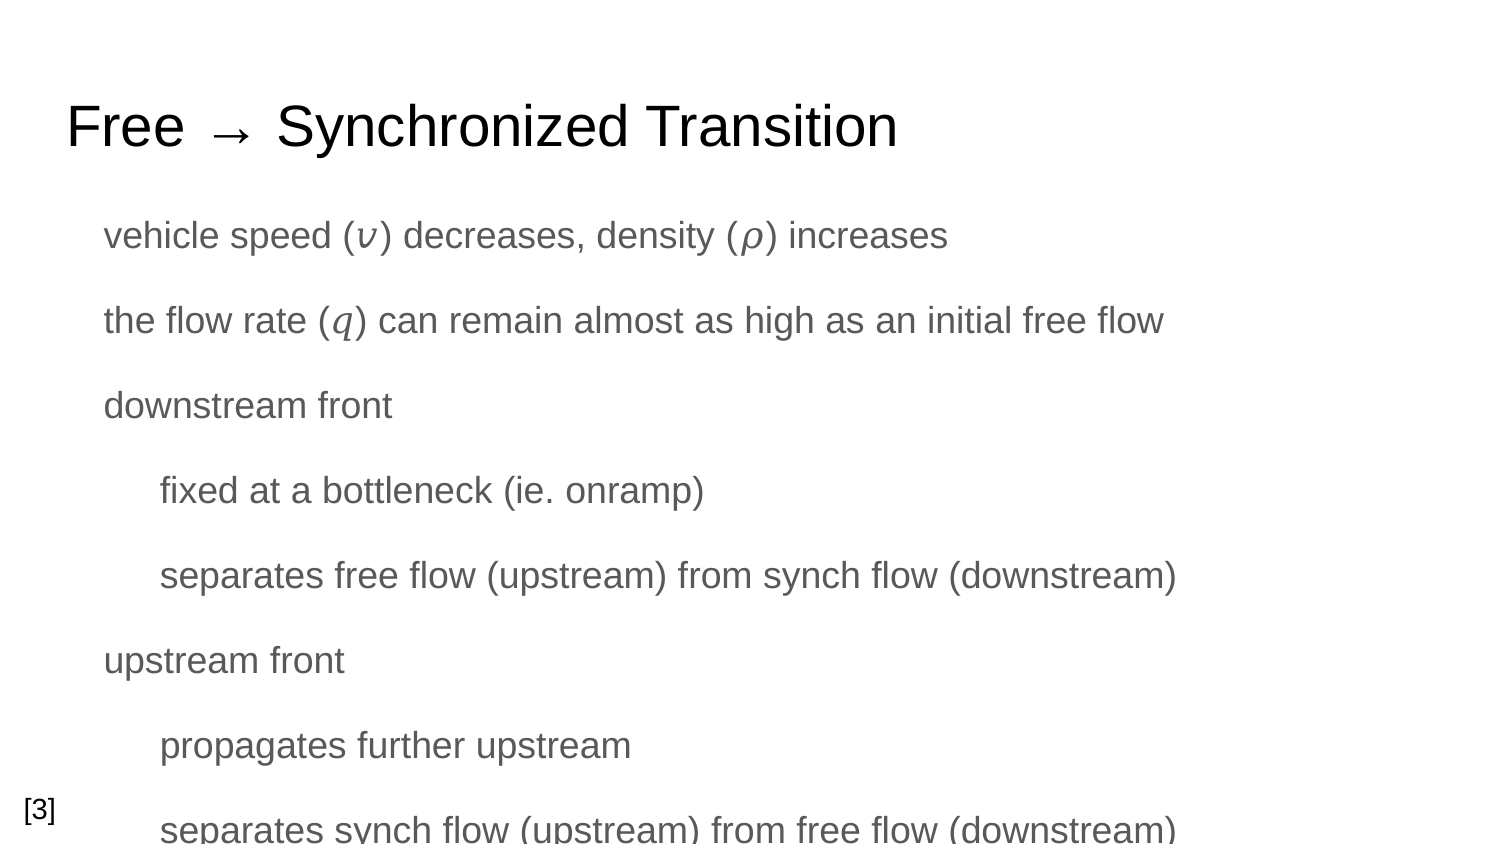

# Free → Synchronized Transition

vehicle speed (𝑣) decreases, density (𝜌) increases
the flow rate (𝑞) can remain almost as high as an initial free flow
downstream front
fixed at a bottleneck (ie. onramp)
separates free flow (upstream) from synch flow (downstream)
upstream front
propagates further upstream
separates synch flow (upstream) from free flow (downstream)
occurs randomly, or induced by downstream jam/synchronized flow which is propagating upstream
out-flow rate (downstream) from a synch flow can vary widely

[3]